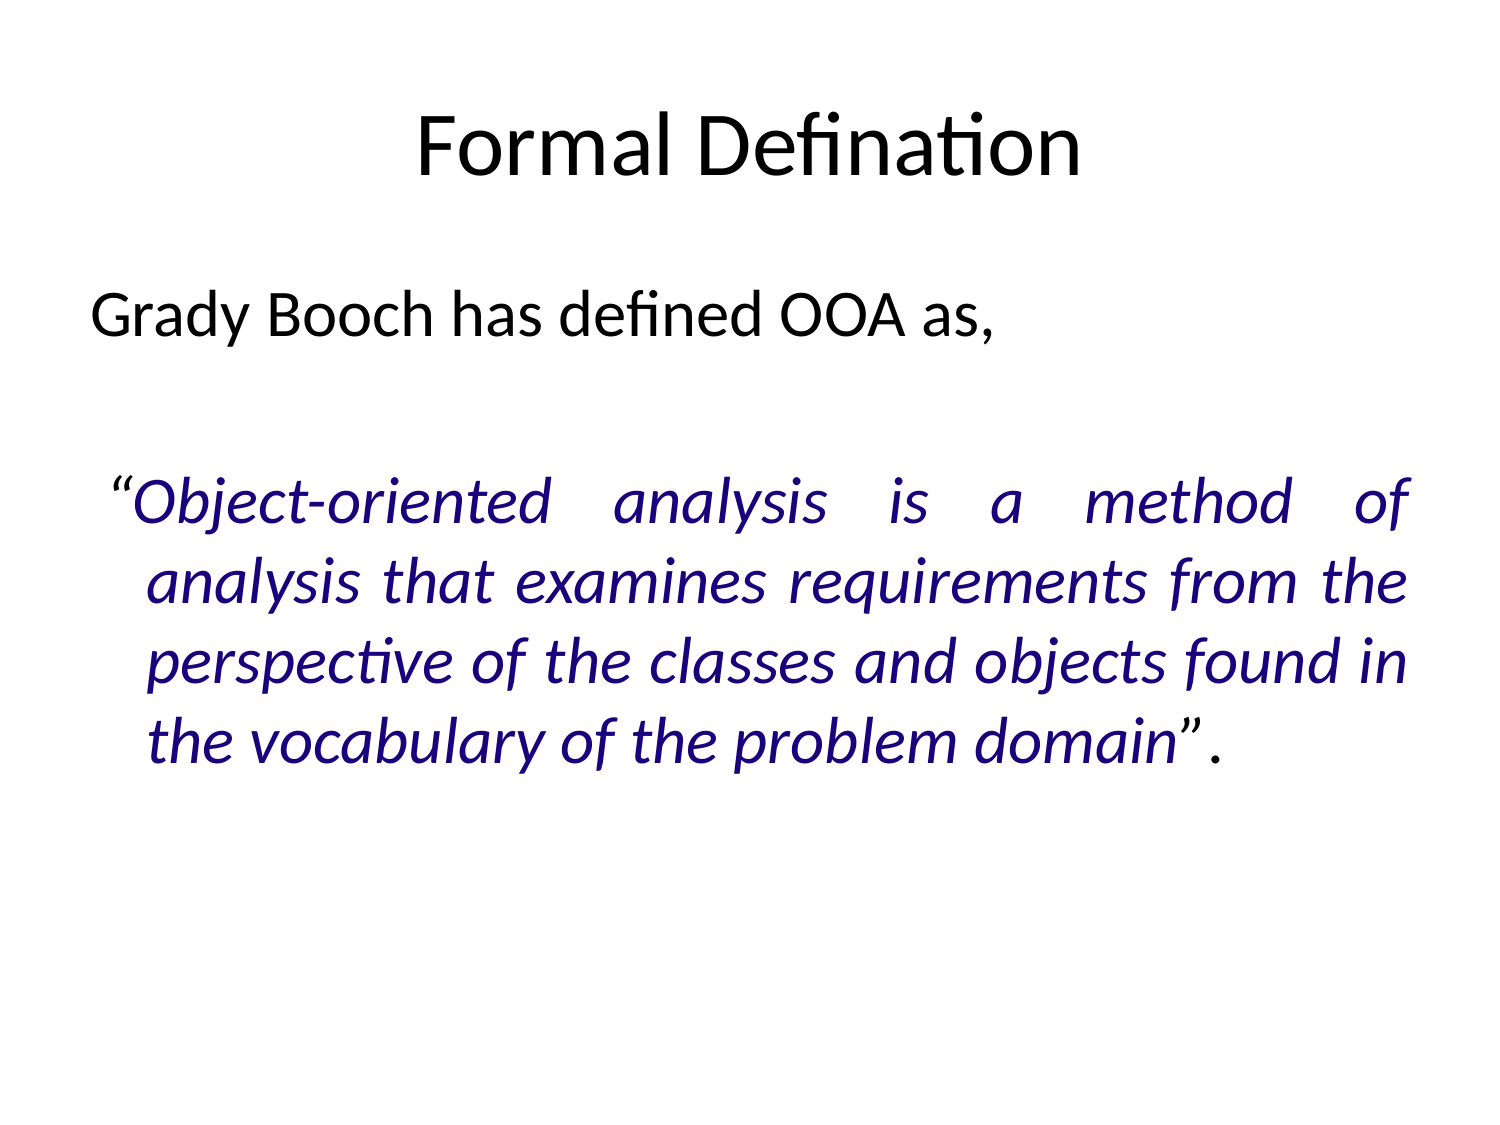

# Formal Defination
Grady Booch has defined OOA as,

 “Object-oriented analysis is a method of analysis that examines requirements from the perspective of the classes and objects found in the vocabulary of the problem domain”.